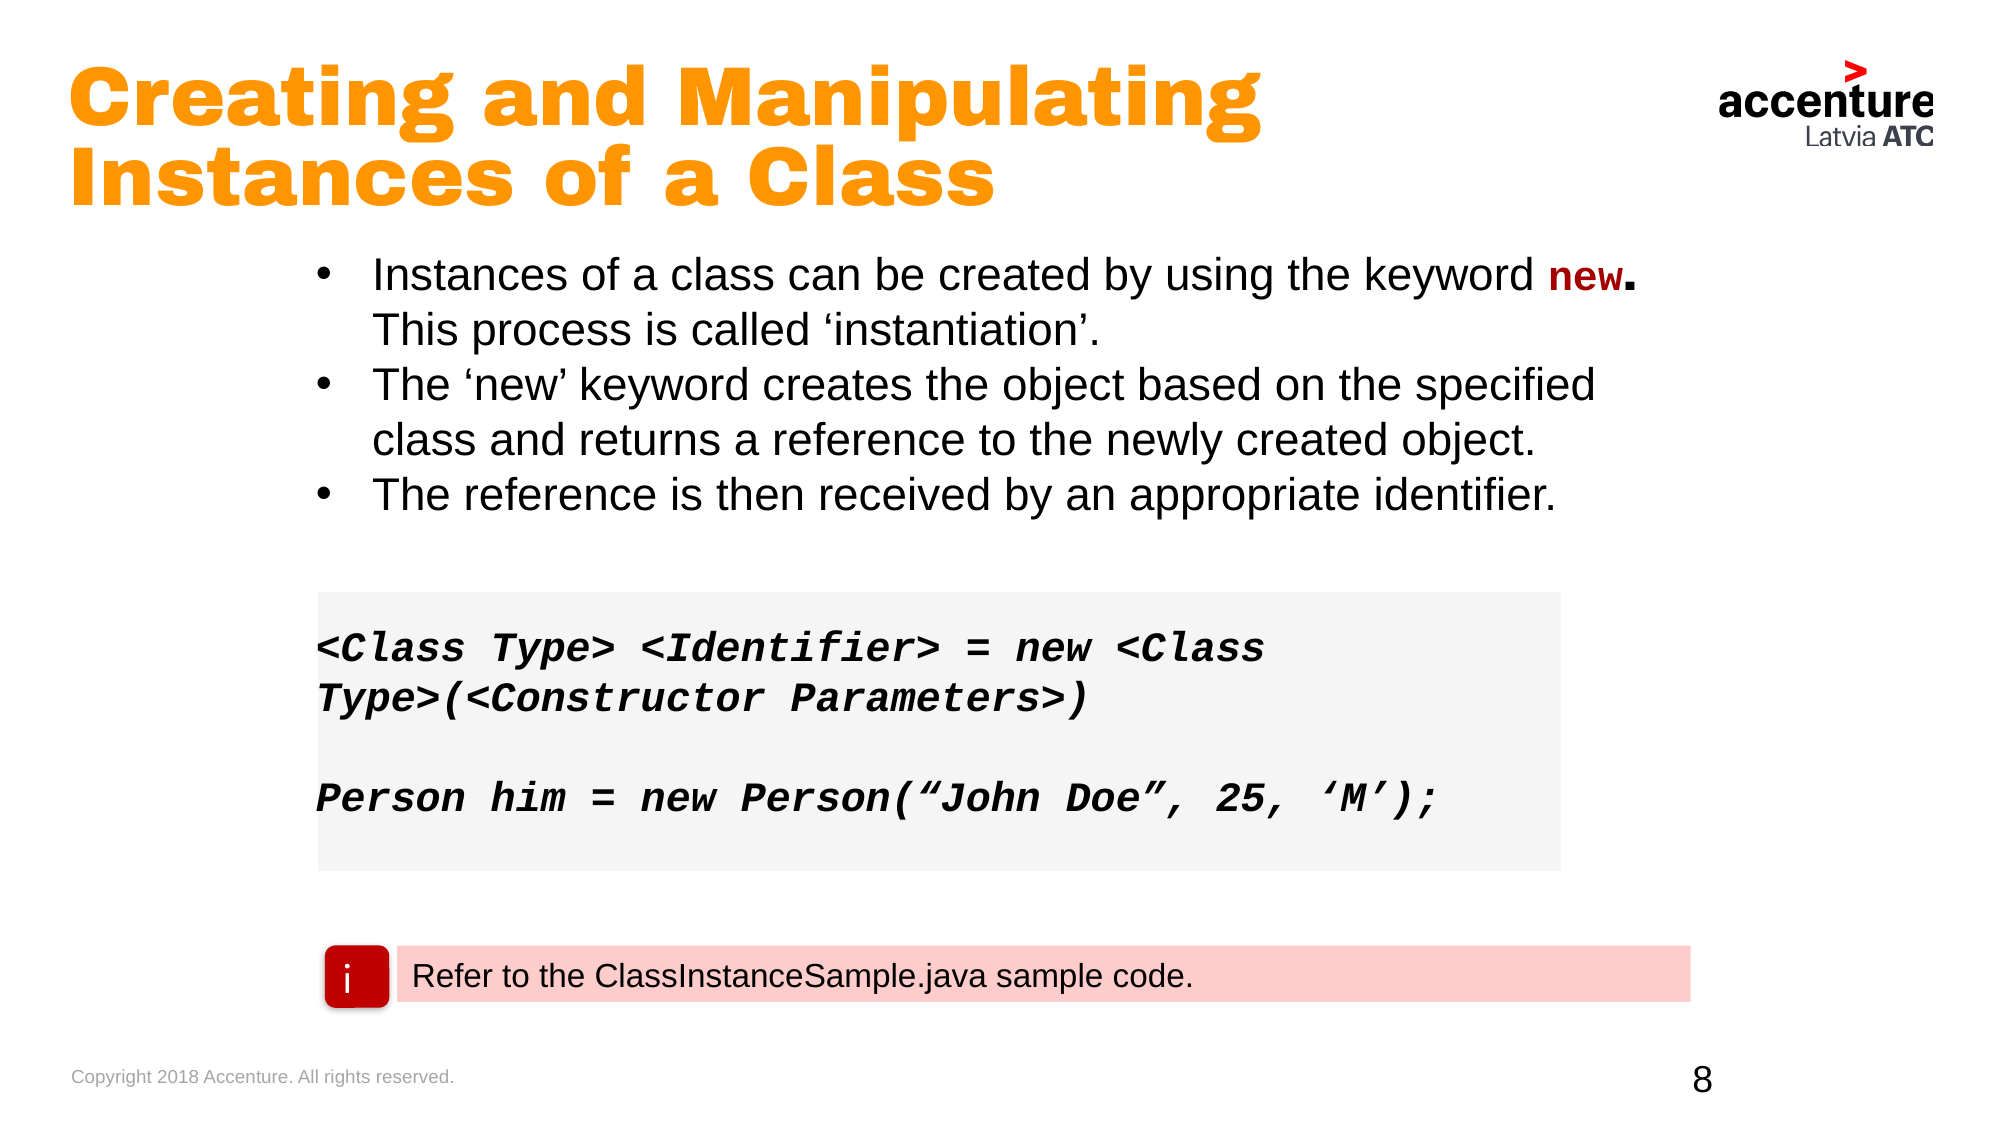

Creating and Manipulating Instances of a Class
Instances of a class can be created by using the keyword new. This process is called ‘instantiation’.
The ‘new’ keyword creates the object based on the specified class and returns a reference to the newly created object.
The reference is then received by an appropriate identifier.

<Class Type> <Identifier> = new <Class Type>(<Constructor Parameters>)

Person him = new Person(“John Doe”, 25, ‘M’);

i
Refer to the ClassInstanceSample.java sample code.
8